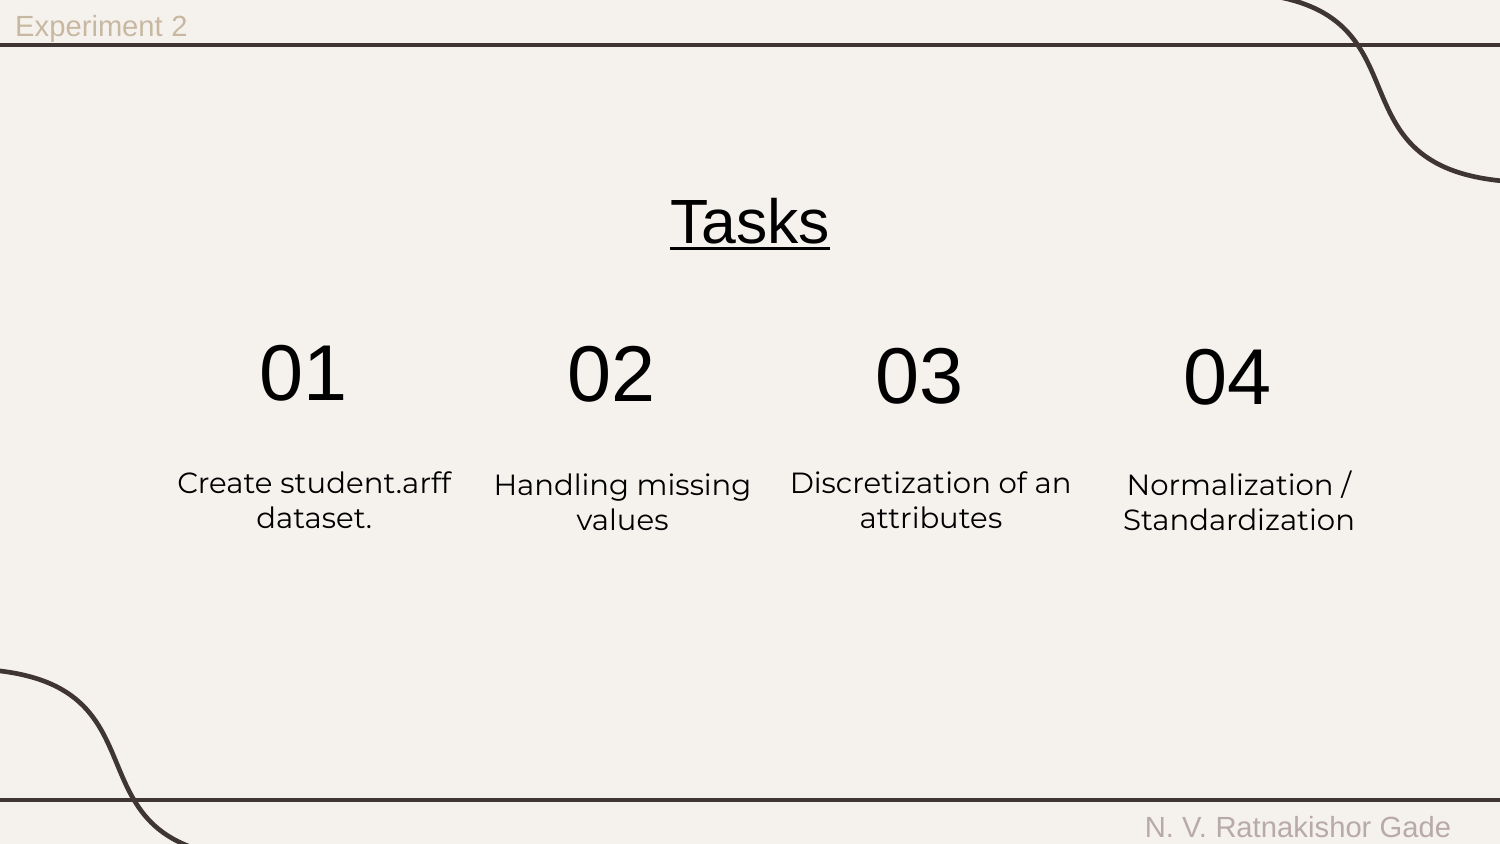

Experiment 2
Tasks
01
02
03
04
Create student.arff dataset.
Discretization of an attributes
Handling missing values
Normalization / Standardization